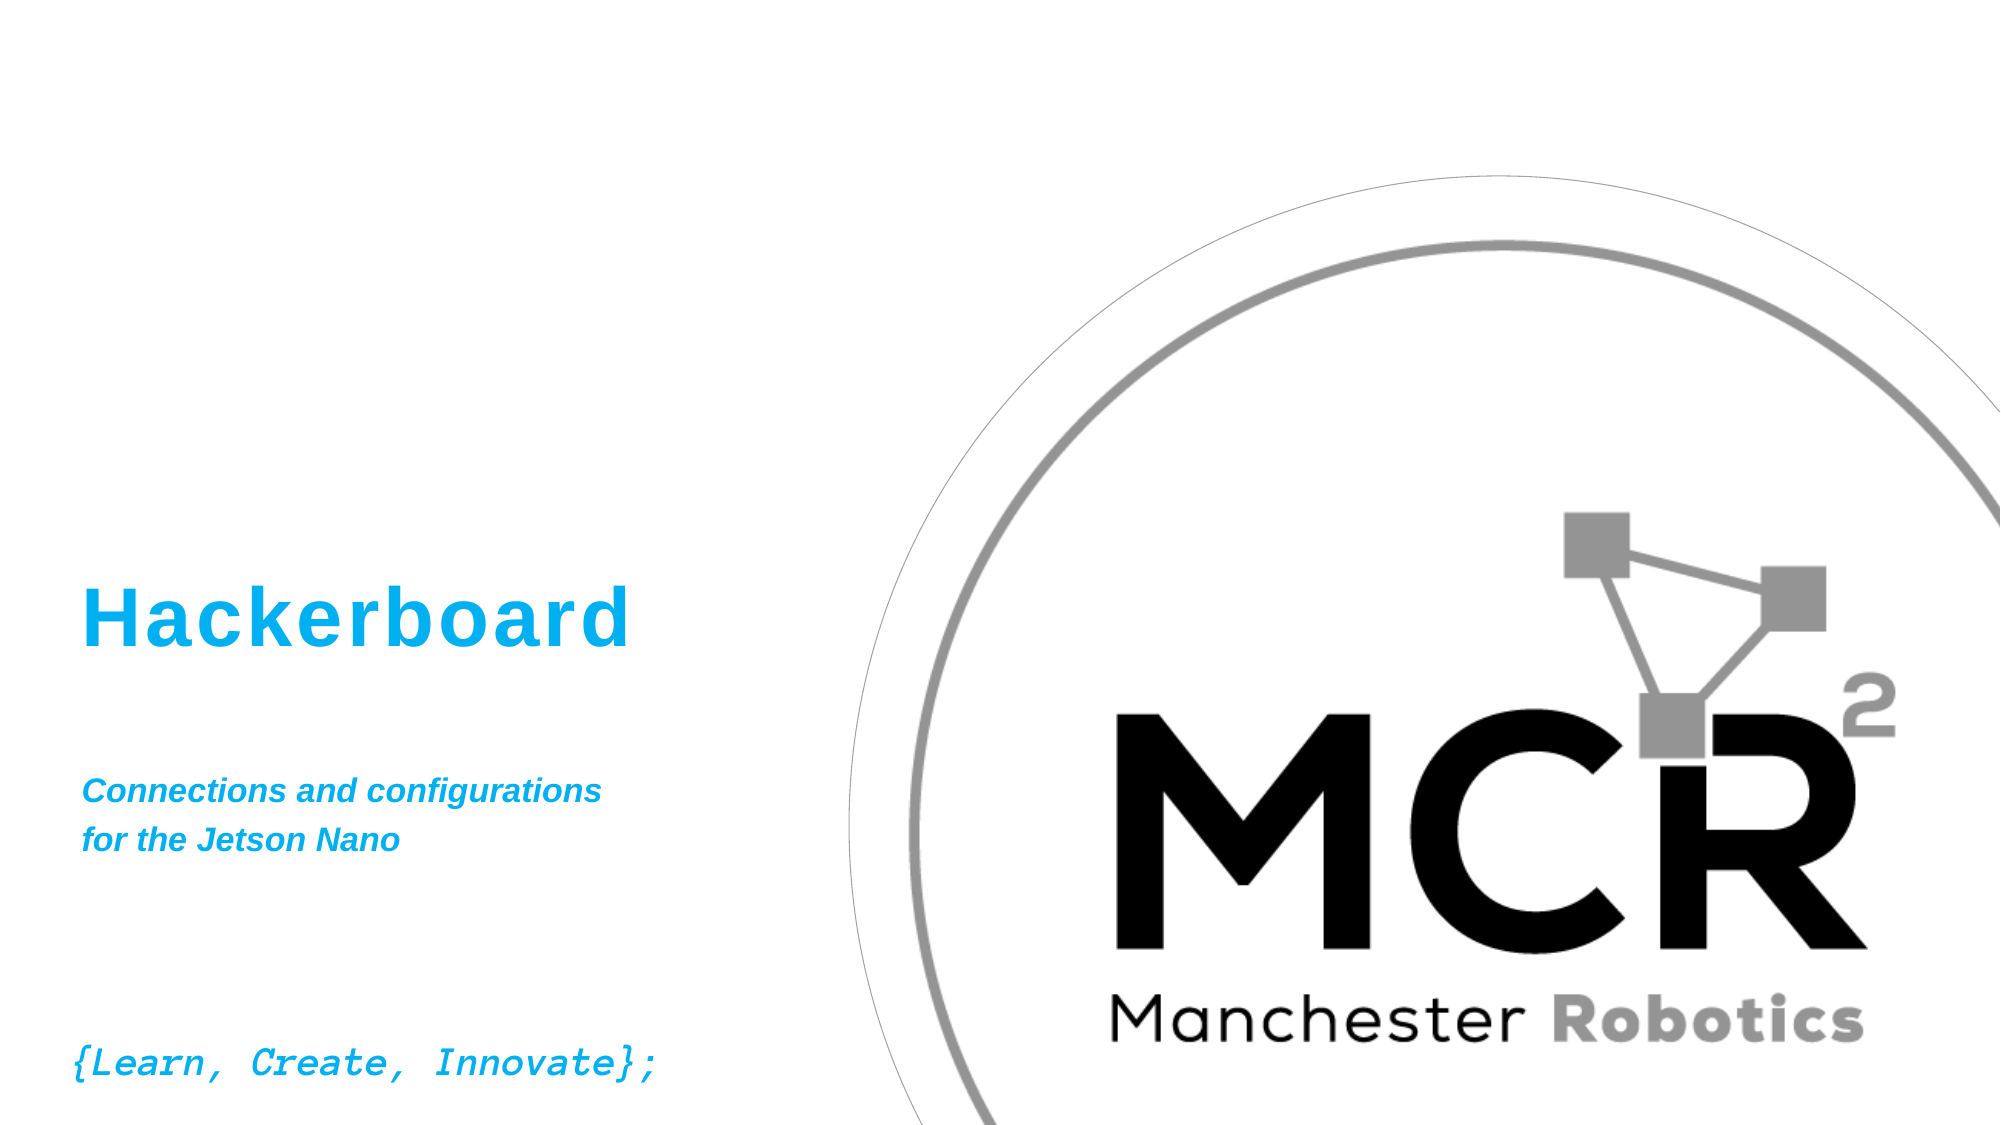

# Hackerboard
Connections and configurations for the Jetson Nano